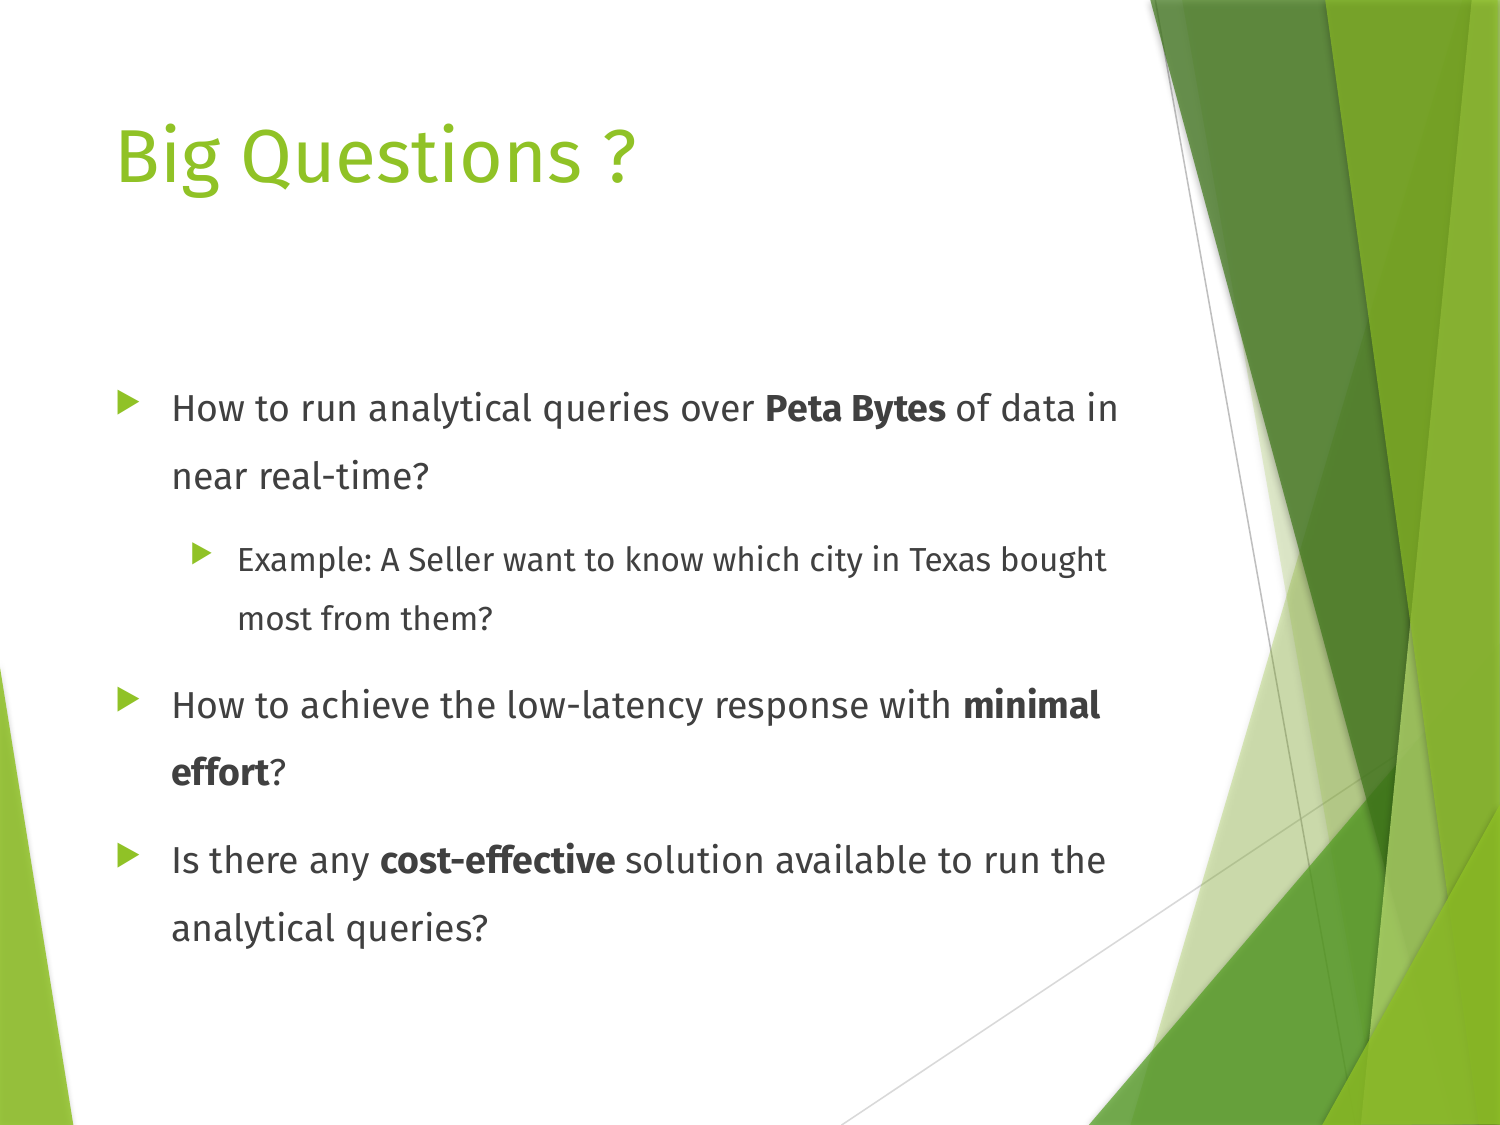

# Big Questions ?
How to run analytical queries over Peta Bytes of data in near real-time?
Example: A Seller want to know which city in Texas bought most from them?
How to achieve the low-latency response with minimal effort?
Is there any cost-effective solution available to run the analytical queries?